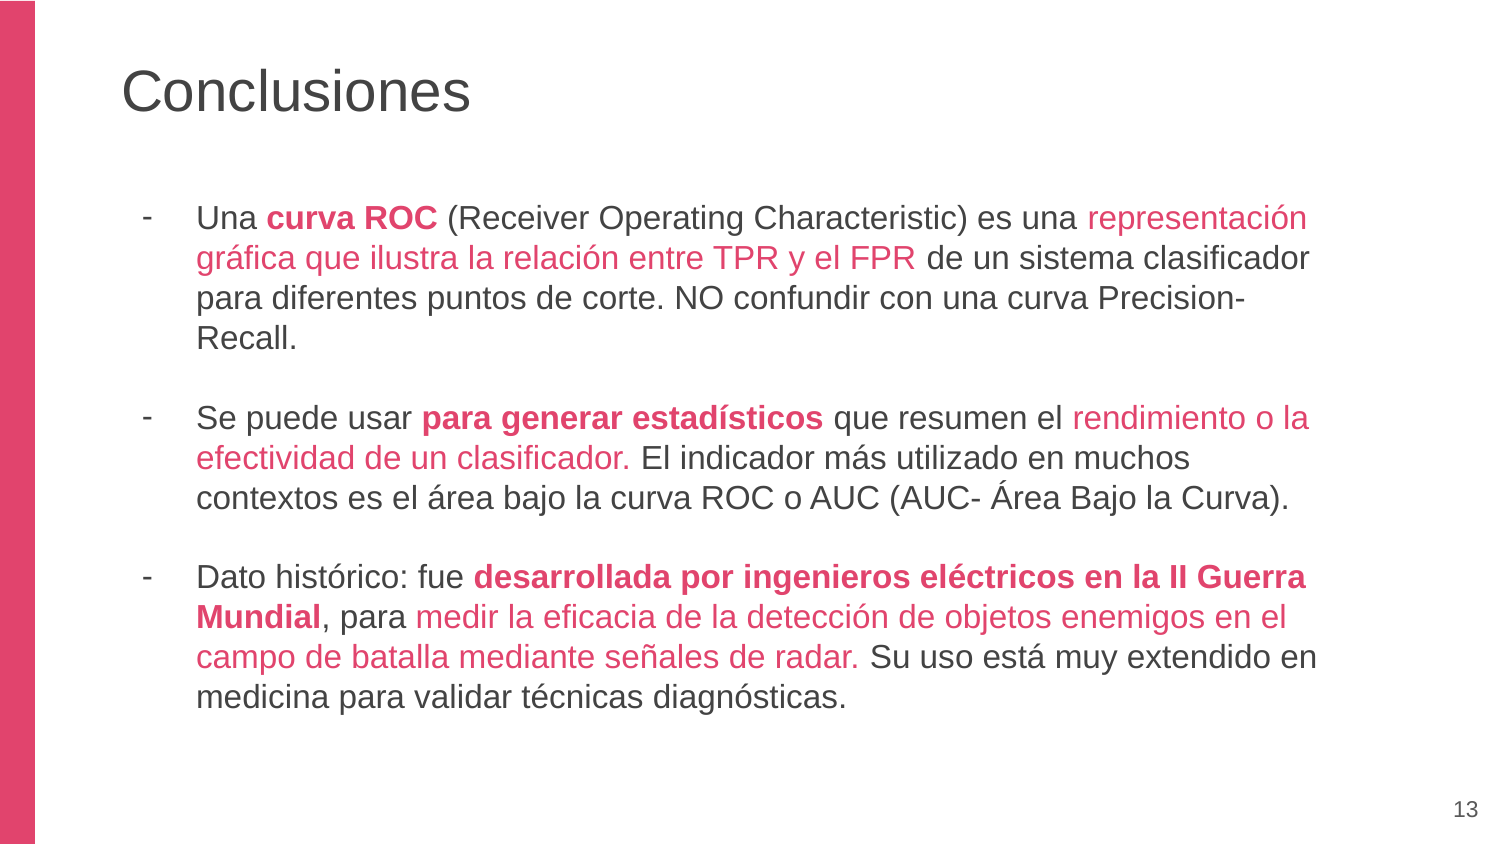

Conclusiones
Una curva ROC (Receiver Operating Characteristic) es una representación gráfica que ilustra la relación entre TPR y el FPR de un sistema clasificador para diferentes puntos de corte. NO confundir con una curva Precision-Recall.

Se puede usar para generar estadísticos que resumen el rendimiento o la efectividad de un clasificador. El indicador más utilizado en muchos contextos es el área bajo la curva ROC o AUC (AUC- Área Bajo la Curva).

Dato histórico: fue desarrollada por ingenieros eléctricos en la II Guerra Mundial, para medir la eficacia de la detección de objetos enemigos en el campo de batalla mediante señales de radar. Su uso está muy extendido en medicina para validar técnicas diagnósticas.
13